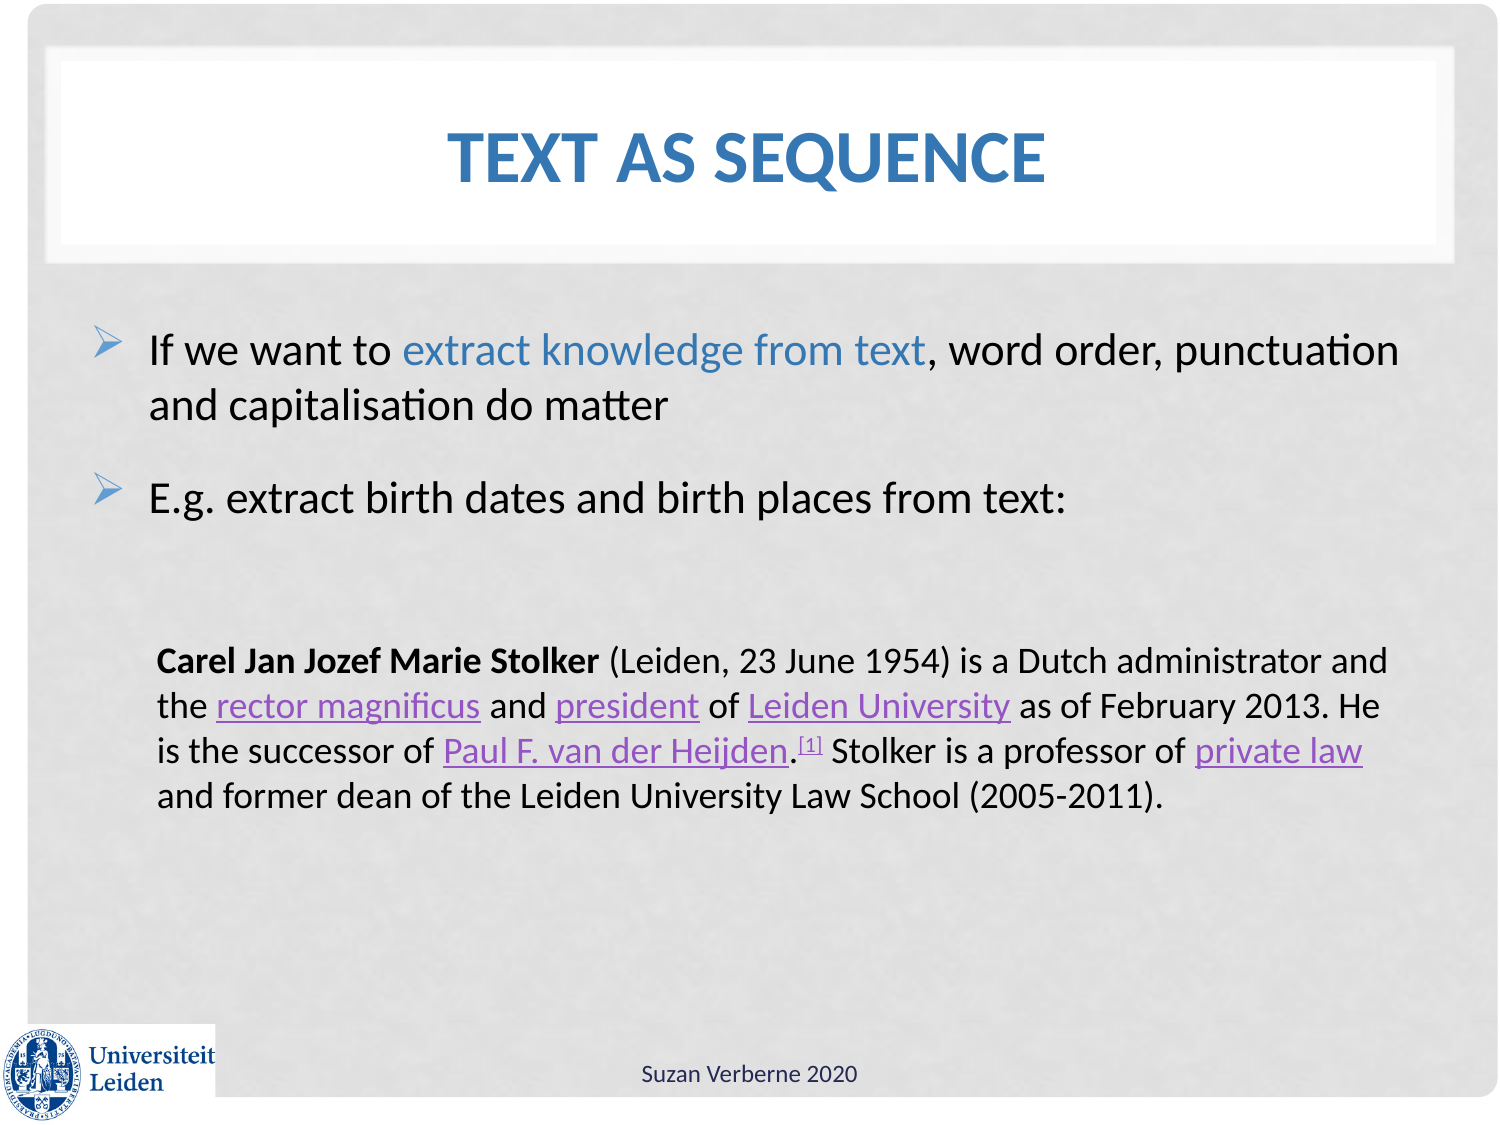

# Text as sequence
If we want to extract knowledge from text, word order, punctuation and capitalisation do matter
E.g. extract birth dates and birth places from text:

Carel Jan Jozef Marie Stolker (Leiden, 23 June 1954) is a Dutch administrator and the rector magnificus and president of Leiden University as of February 2013. He is the successor of Paul F. van der Heijden.[1] Stolker is a professor of private law and former dean of the Leiden University Law School (2005-2011).

Suzan Verberne 2020